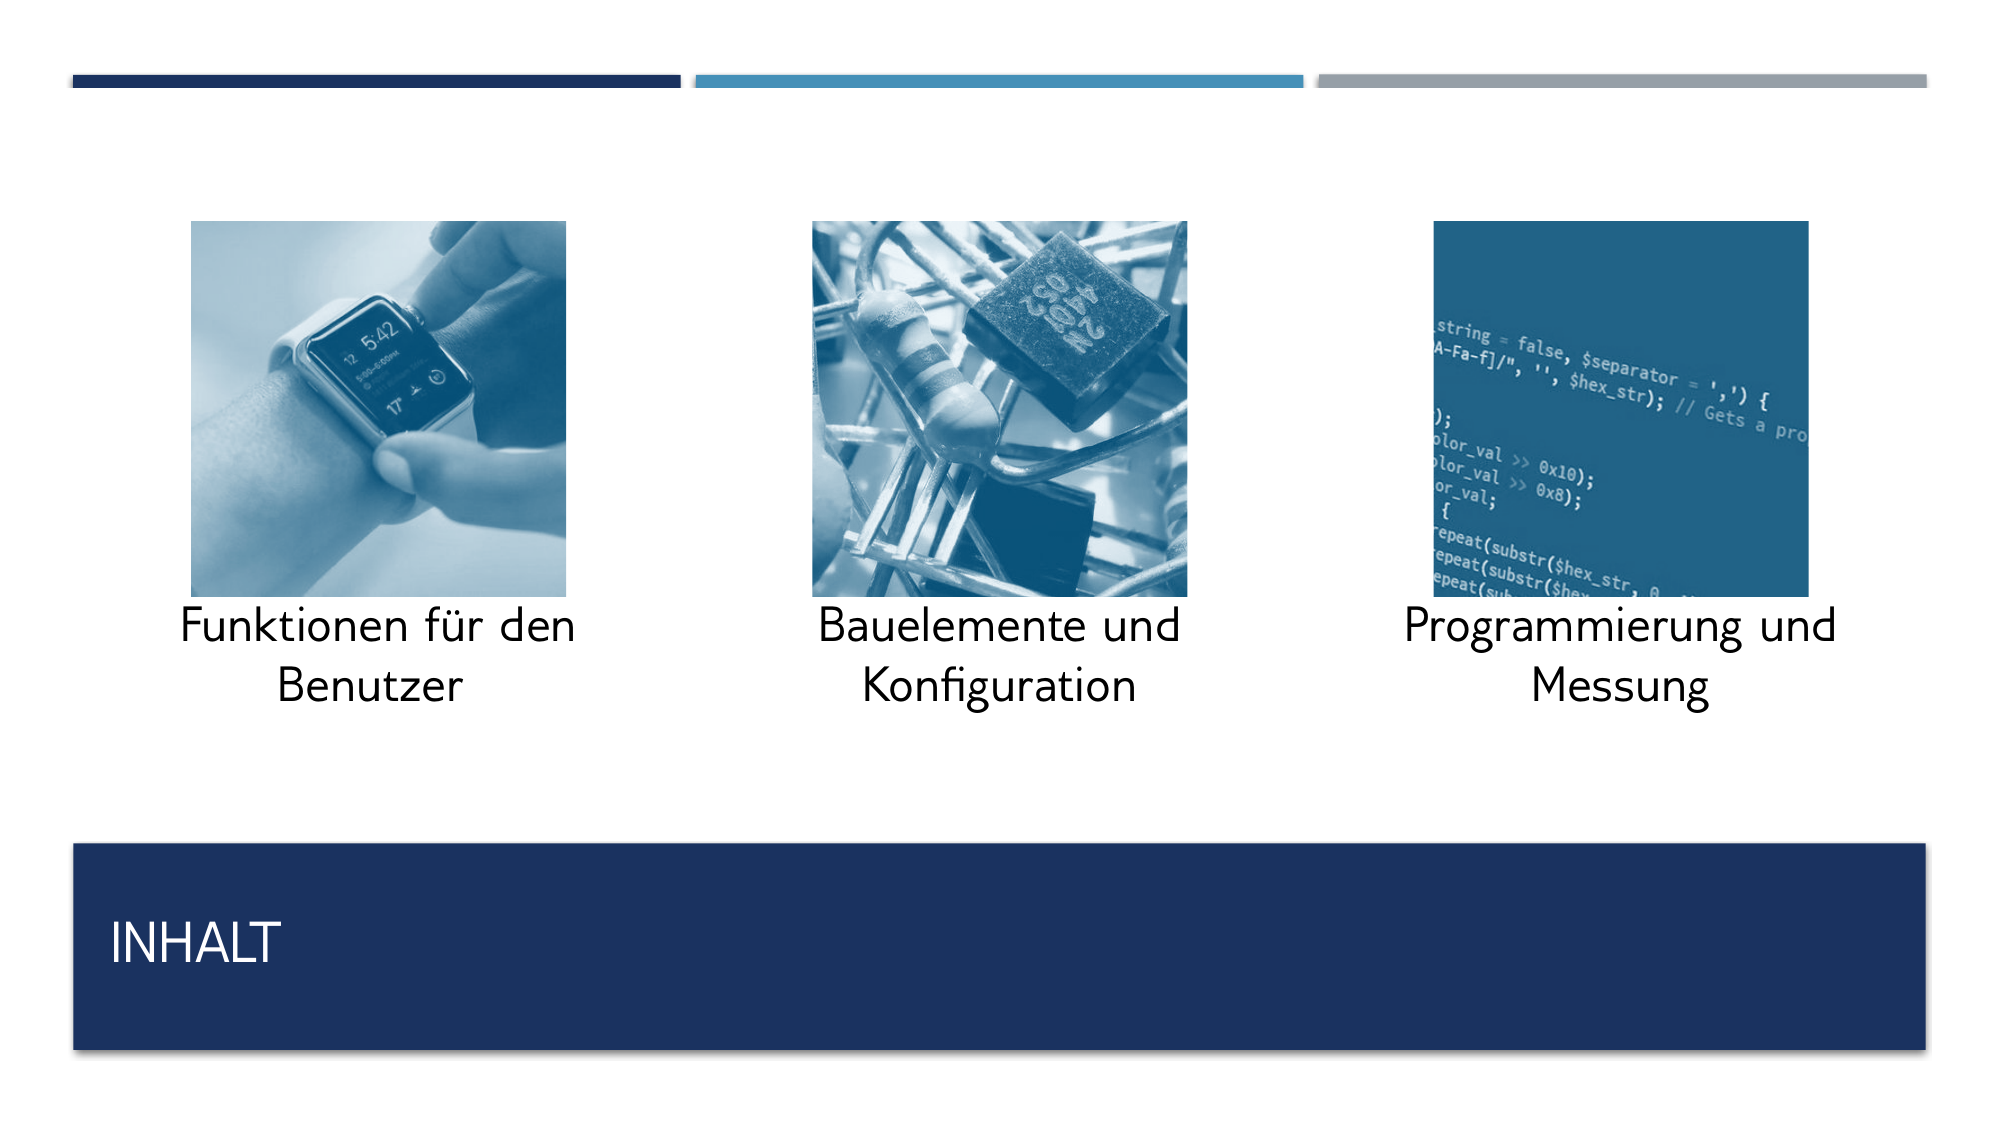

Funktionen für den Benutzer
Bauelemente und Konfiguration
Programmierung und Messung

# Inhalt